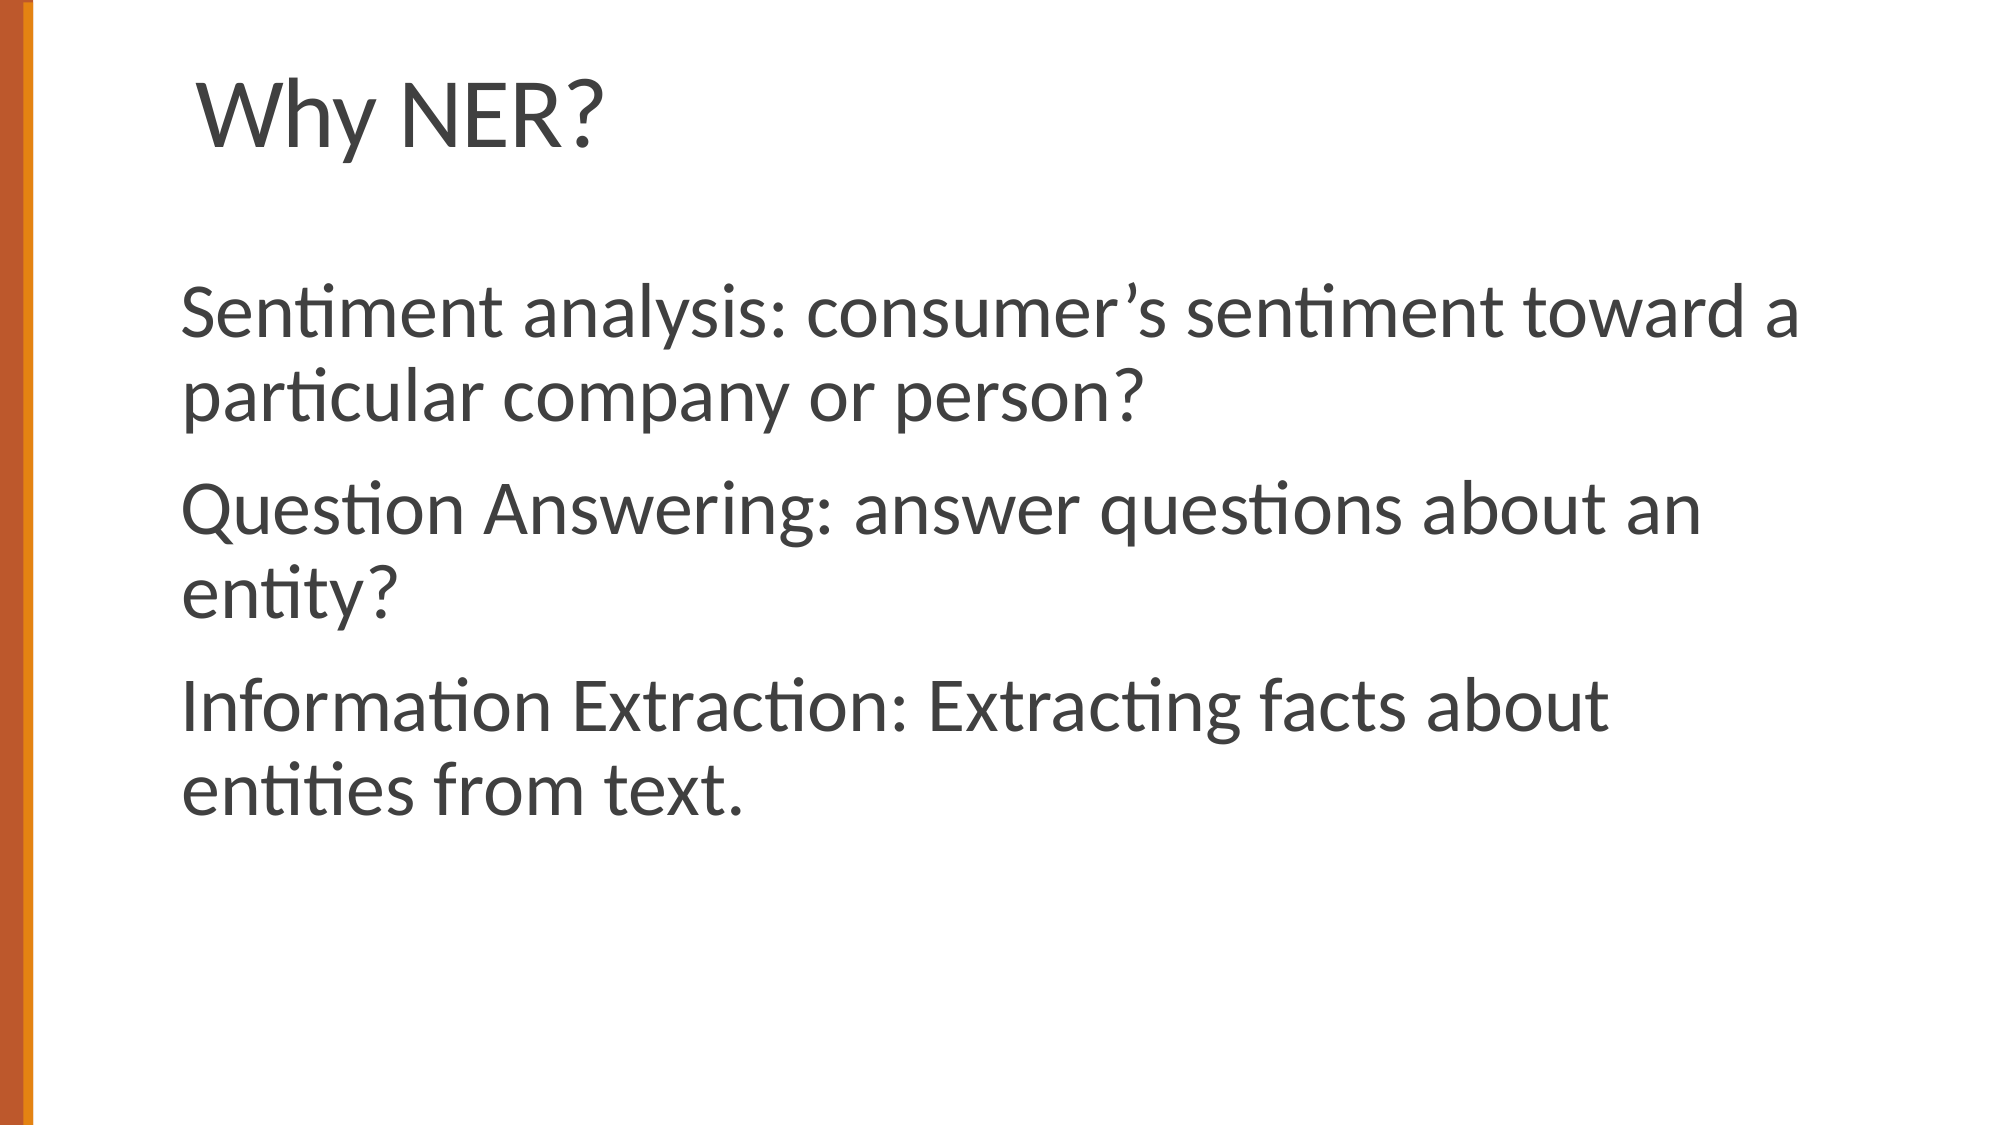

# Why NER?
Sentiment analysis: consumer’s sentiment toward a particular company or person?
Question Answering: answer questions about an entity?
Information Extraction: Extracting facts about entities from text.